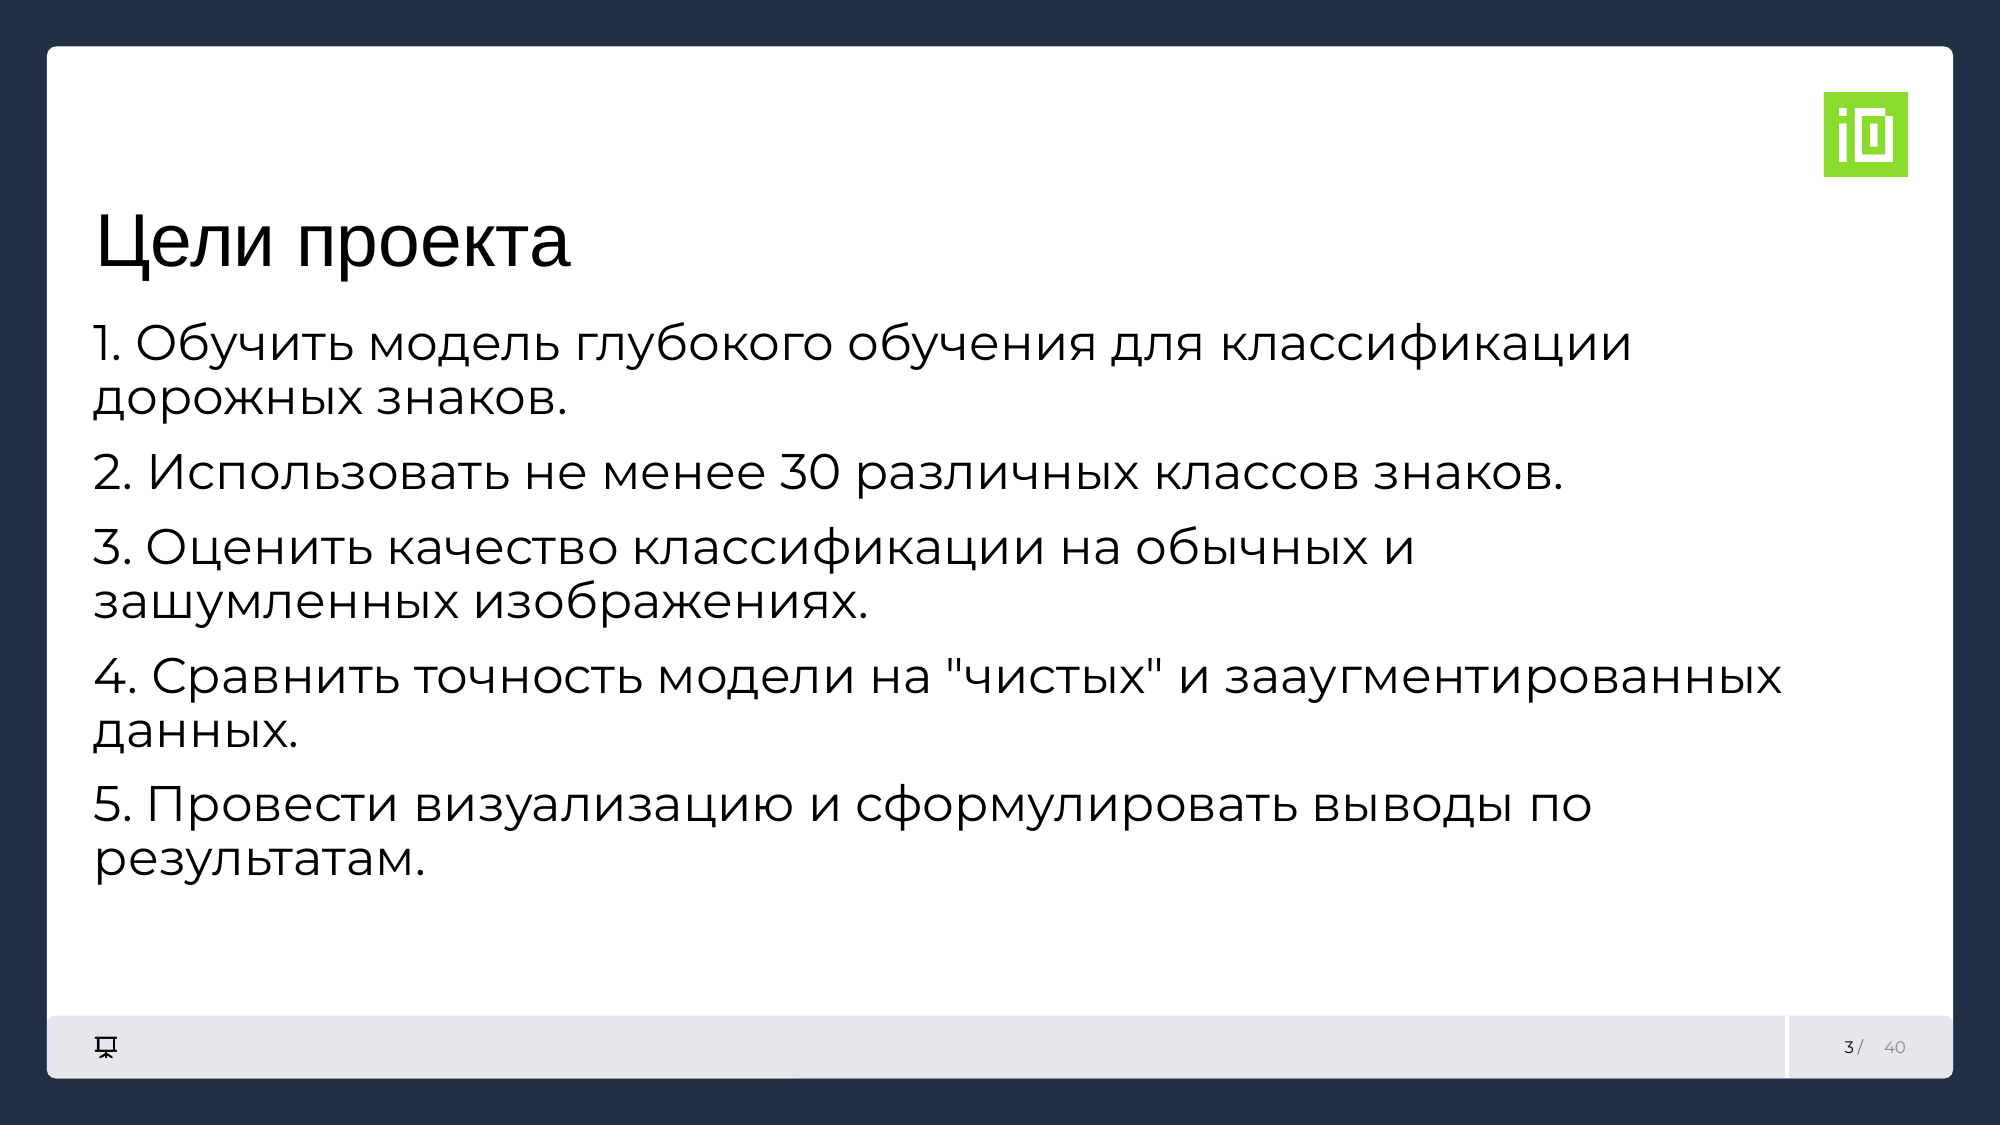

Цели проекта
1. Обучить модель глубокого обучения для классификации дорожных знаков.
2. Использовать не менее 30 различных классов знаков.
3. Оценить качество классификации на обычных и зашумленных изображениях.
4. Сравнить точность модели на "чистых" и зааугментированных данных.
5. Провести визуализацию и сформулировать выводы по результатам.

3
40